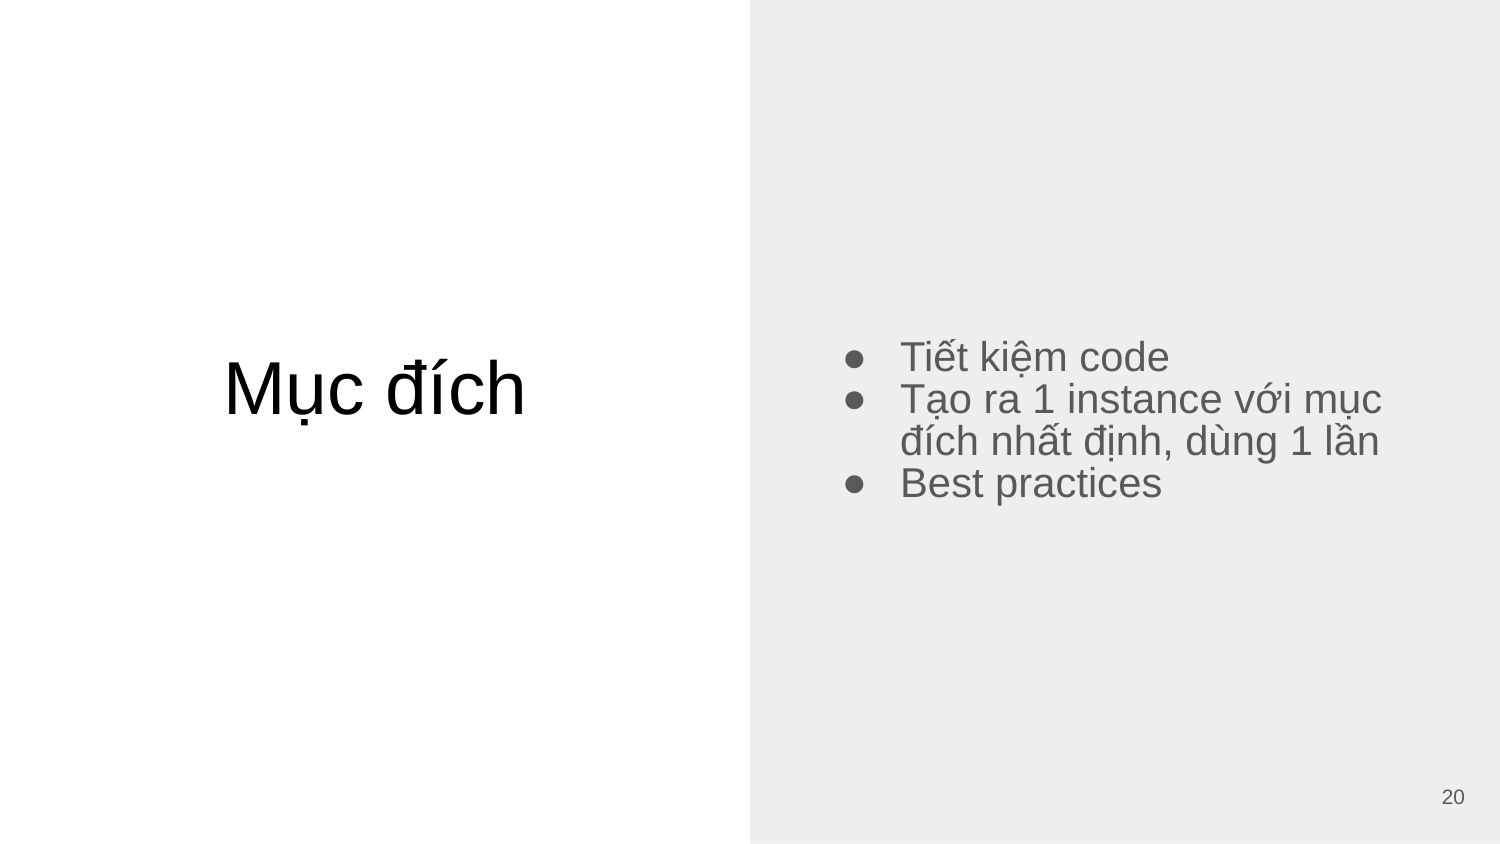

Tiết kiệm code
Tạo ra 1 instance với mục đích nhất định, dùng 1 lần
Best practices
# Mục đích

20